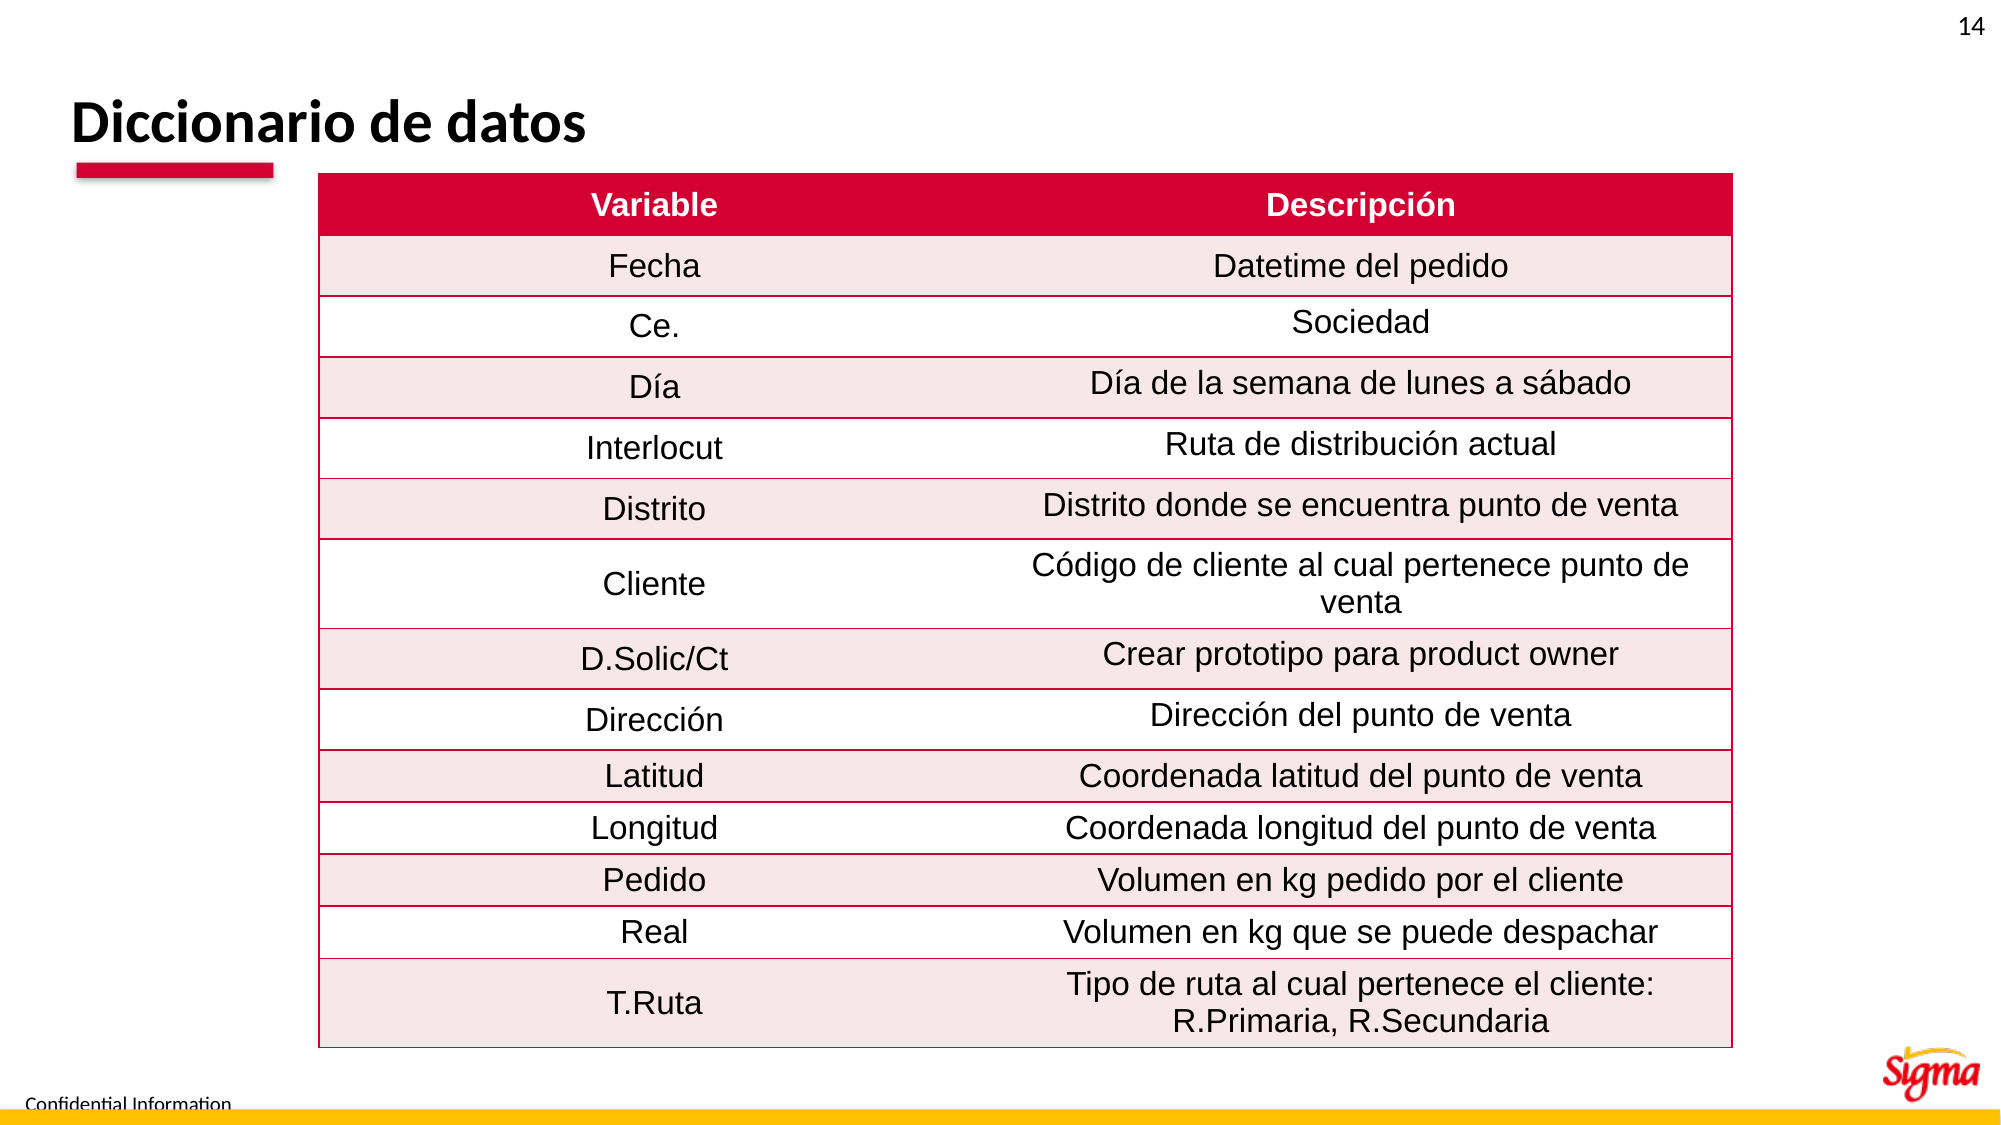

14
# Diccionario de datos
| Variable | Descripción |
| --- | --- |
| Fecha | Datetime del pedido |
| Ce. | Sociedad |
| Día | Día de la semana de lunes a sábado |
| Interlocut | Ruta de distribución actual |
| Distrito | Distrito donde se encuentra punto de venta |
| Cliente | Código de cliente al cual pertenece punto de venta |
| D.Solic/Ct | Crear prototipo para product owner |
| Dirección | Dirección del punto de venta |
| Latitud | Coordenada latitud del punto de venta |
| Longitud | Coordenada longitud del punto de venta |
| Pedido | Volumen en kg pedido por el cliente |
| Real | Volumen en kg que se puede despachar |
| T.Ruta | Tipo de ruta al cual pertenece el cliente: R.Primaria, R.Secundaria |